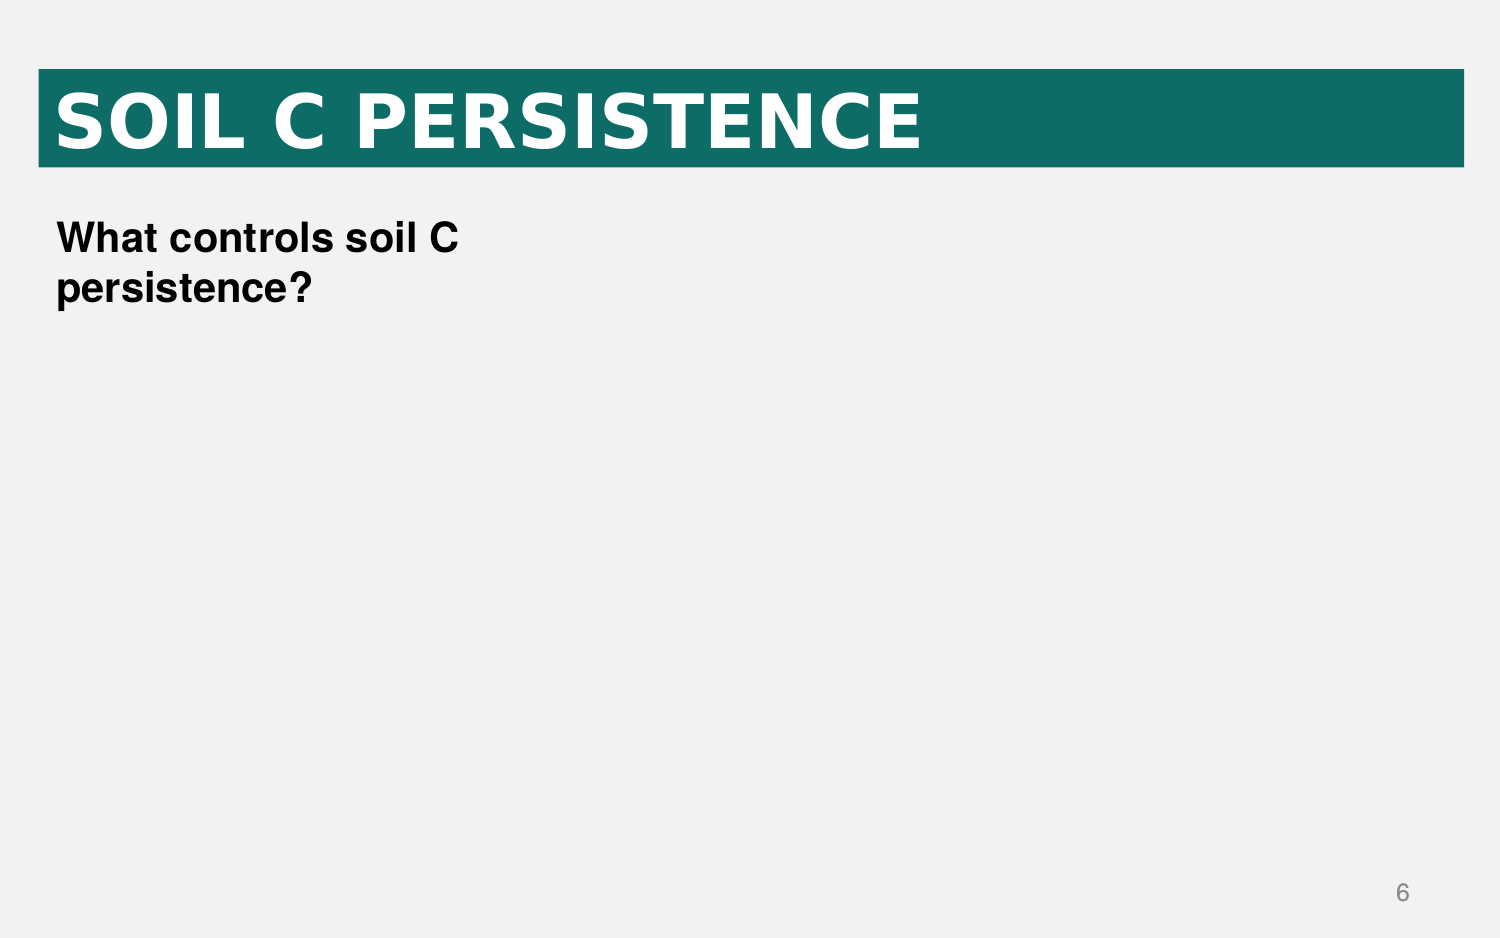

SOIL C PERSISTENCE
What controls soil C persistence?
6
6